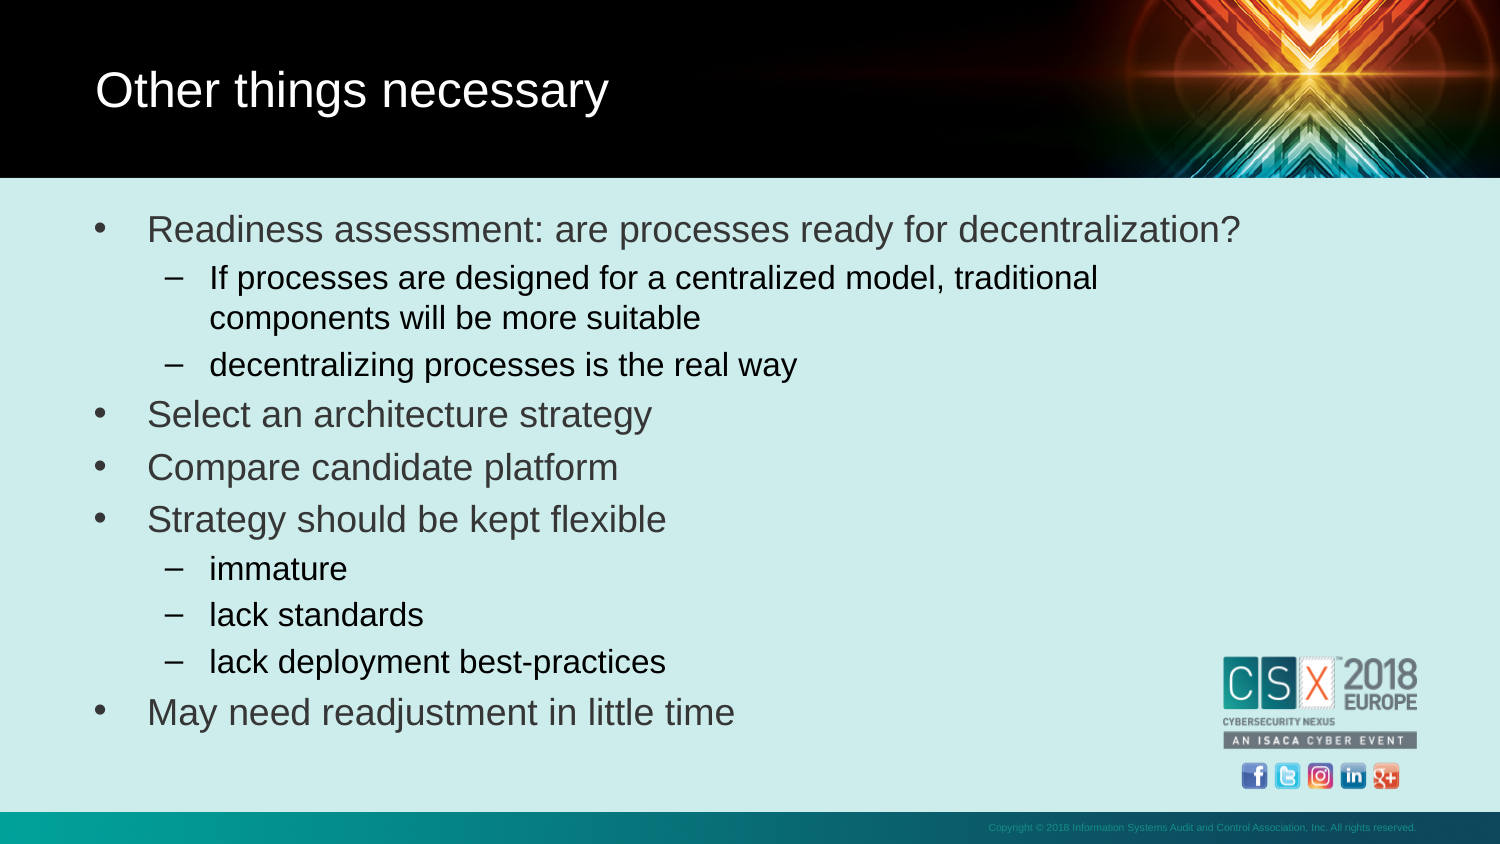

Other things necessary
Readiness assessment: are processes ready for decentralization?
If processes are designed for a centralized model, traditional components will be more suitable
decentralizing processes is the real way
Select an architecture strategy
Compare candidate platform
Strategy should be kept flexible
immature
lack standards
lack deployment best-practices
May need readjustment in little time